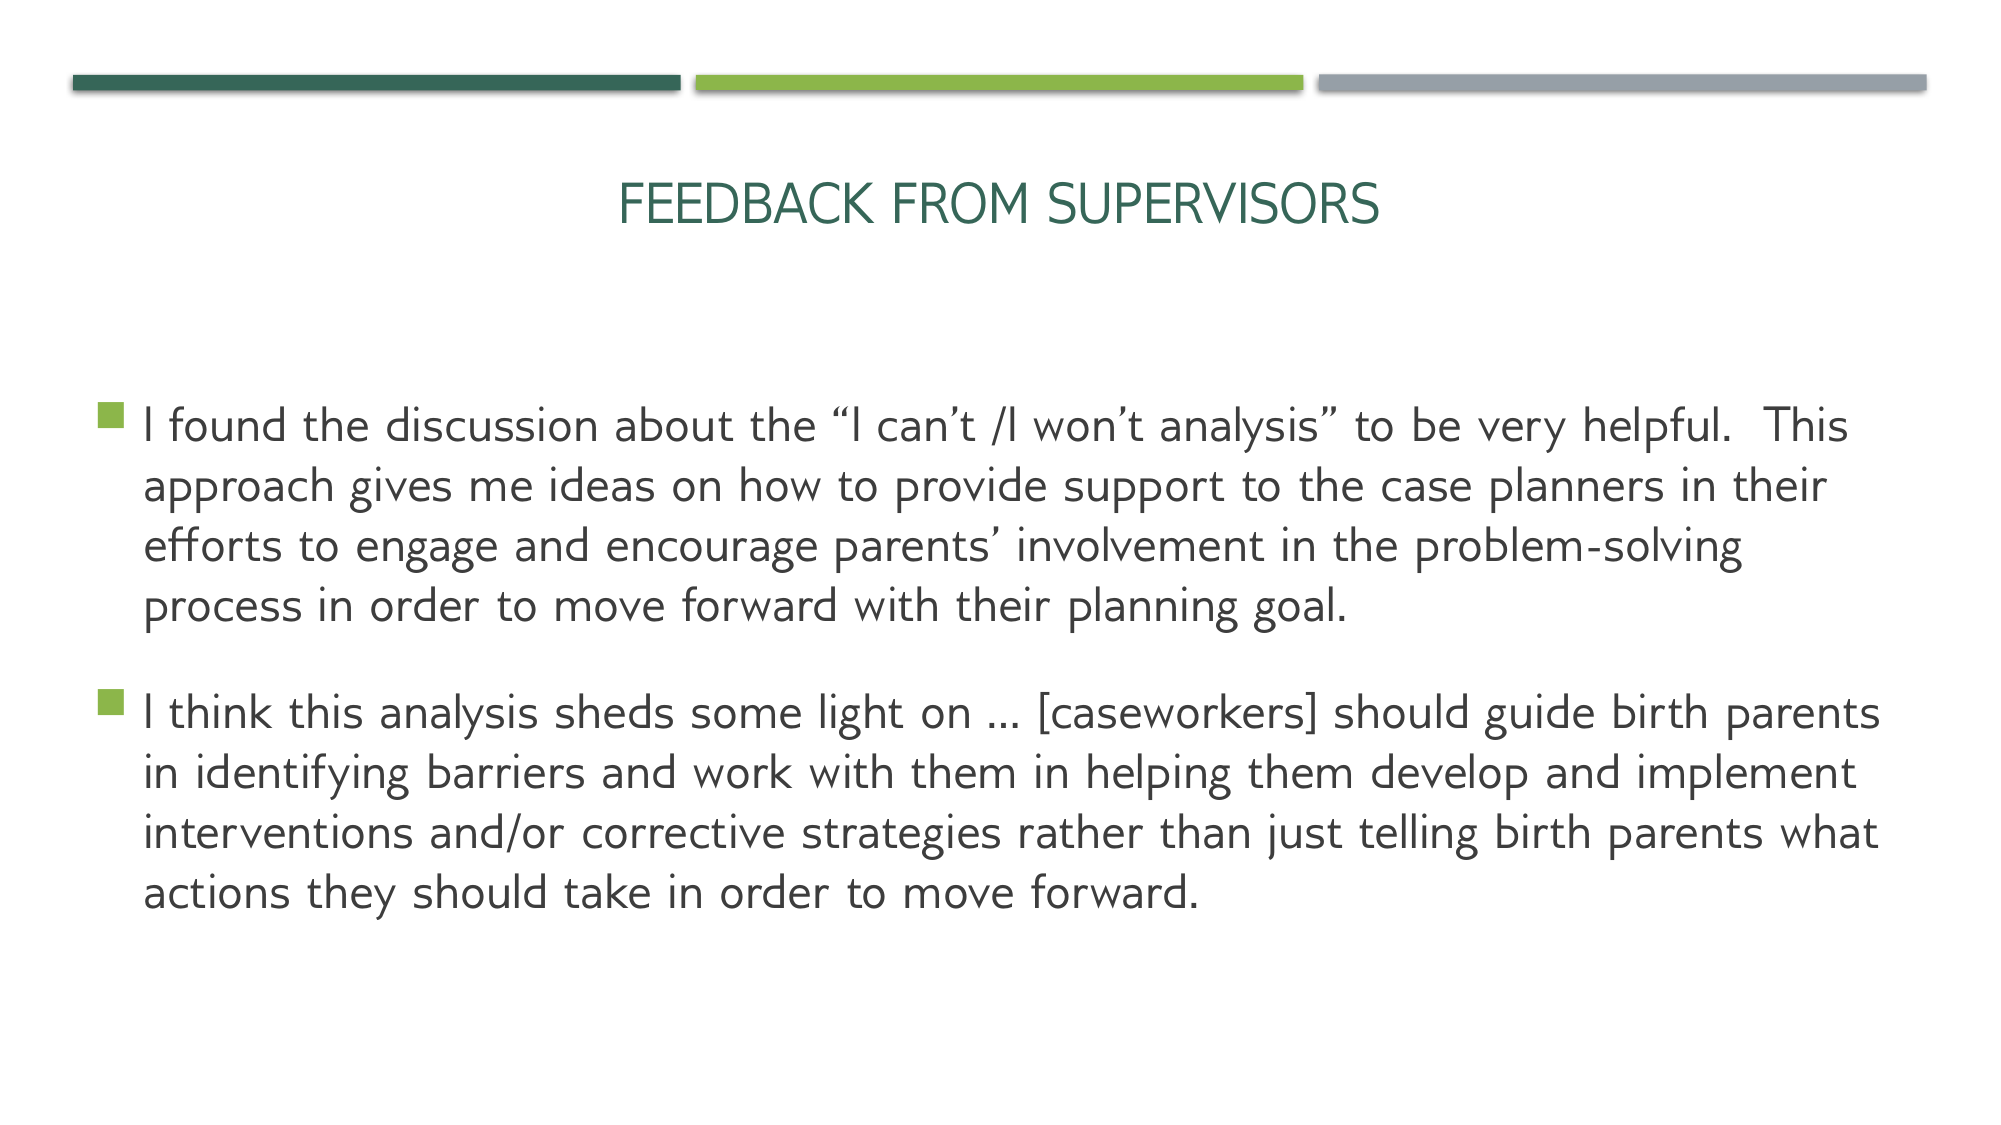

# Feedback from Supervisors
I found the discussion about the “I can’t /I won’t analysis” to be very helpful.  This approach gives me ideas on how to provide support to the case planners in their efforts to engage and encourage parents’ involvement in the problem-solving process in order to move forward with their planning goal.
I think this analysis sheds some light on … [caseworkers] should guide birth parents in identifying barriers and work with them in helping them develop and implement interventions and/or corrective strategies rather than just telling birth parents what actions they should take in order to move forward.